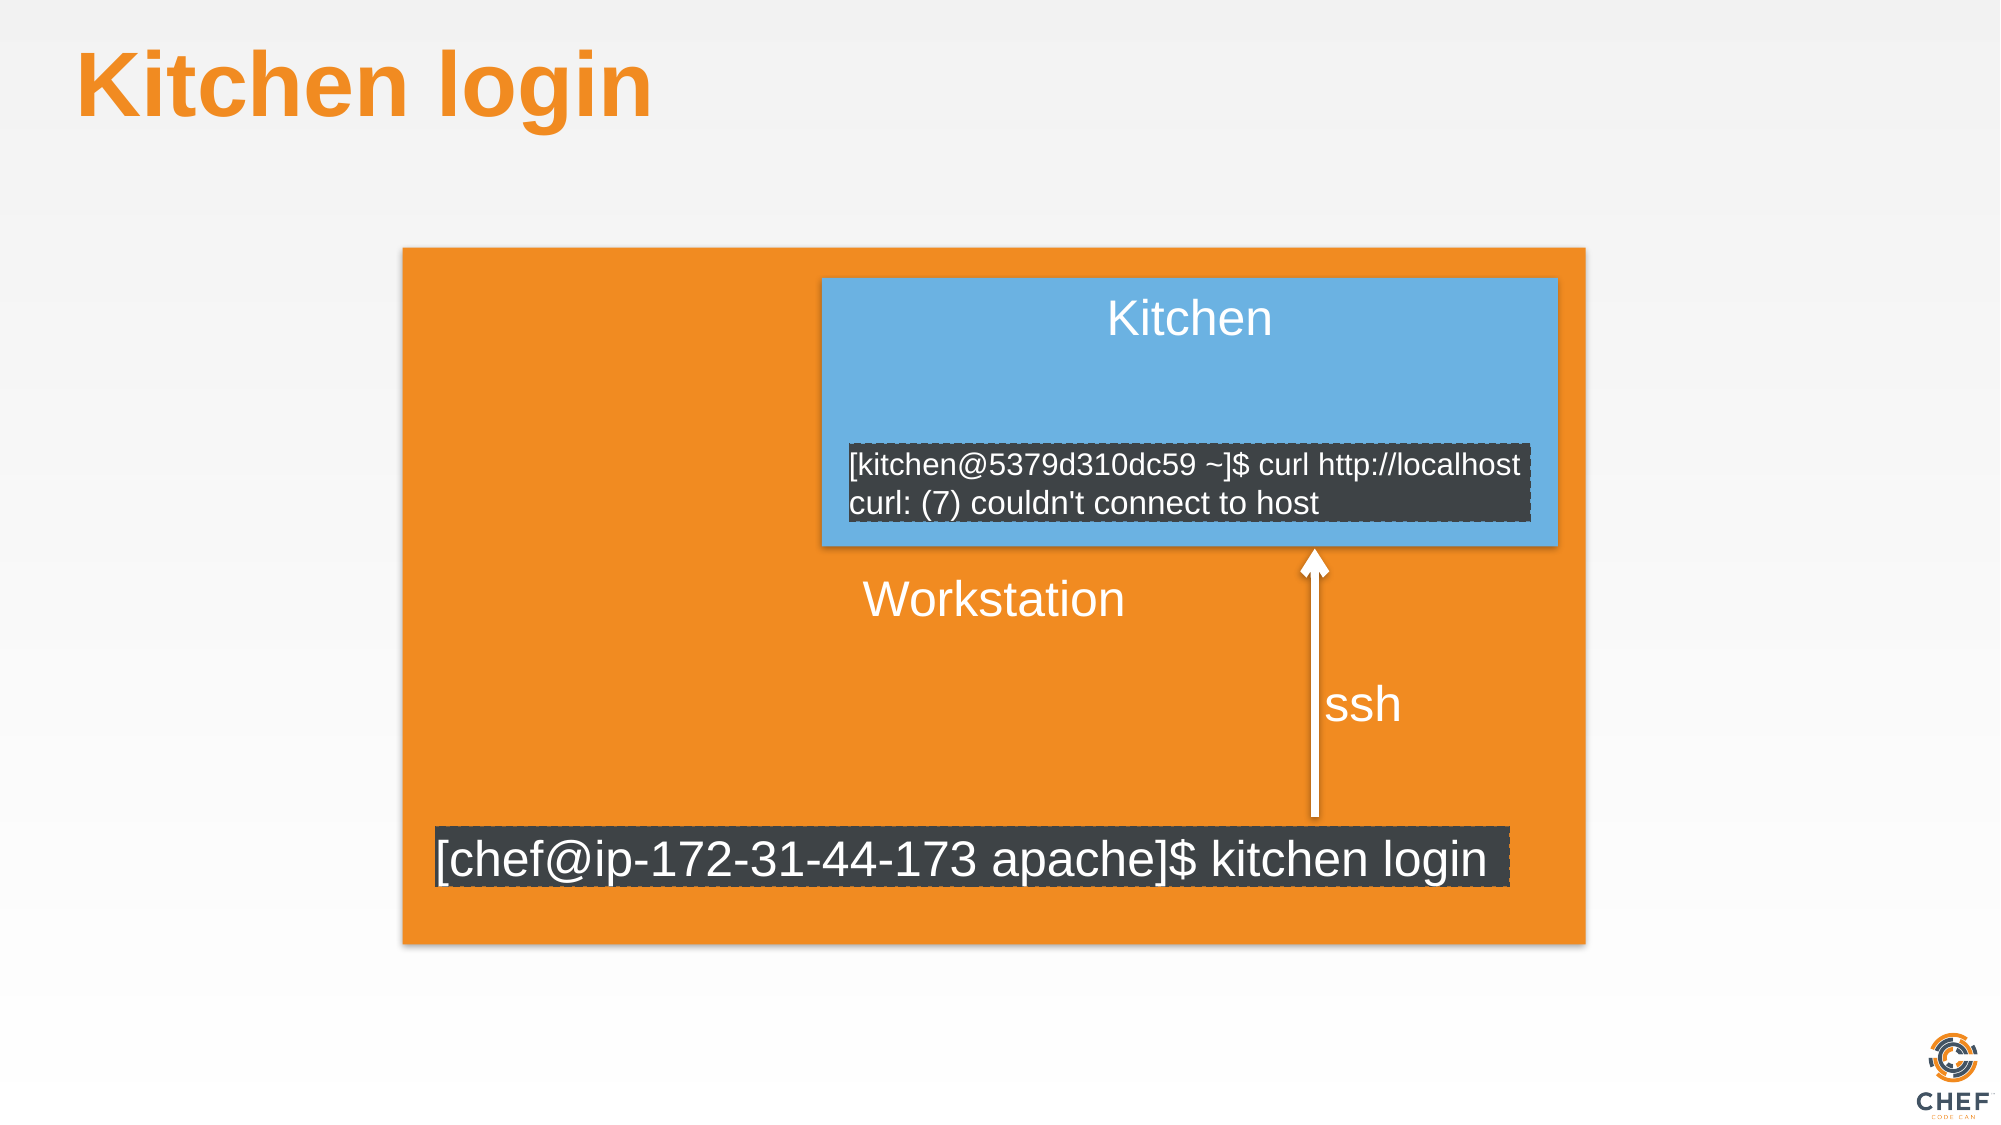

# Kitchen login
Workstation
Kitchen
[kitchen@5379d310dc59 ~]$ curl http://localhost
curl: (7) couldn't connect to host
ssh
[chef@ip-172-31-44-173 apache]$ kitchen login